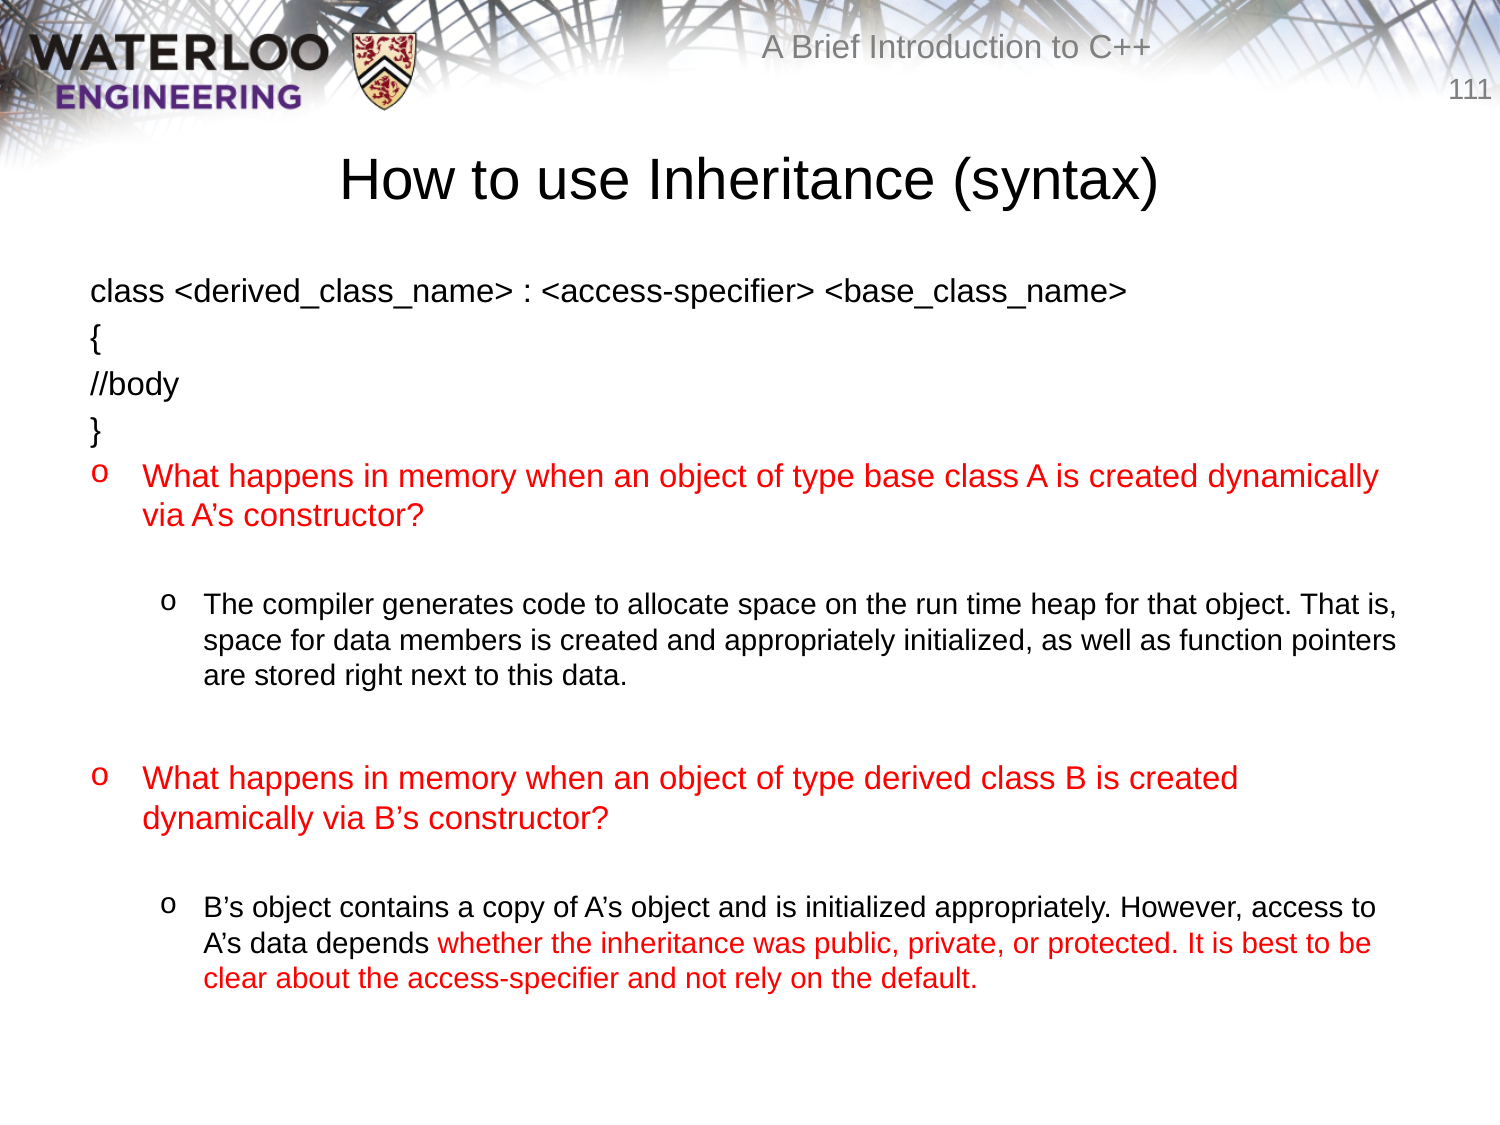

# How to use Inheritance (syntax)
class <derived_class_name> : <access-specifier> <base_class_name>
{
//body
}
What happens in memory when an object of type base class A is created dynamically via A’s constructor?

The compiler generates code to allocate space on the run time heap for that object. That is, space for data members is created and appropriately initialized, as well as function pointers are stored right next to this data.

What happens in memory when an object of type derived class B is created dynamically via B’s constructor?

B’s object contains a copy of A’s object and is initialized appropriately. However, access to A’s data depends whether the inheritance was public, private, or protected. It is best to be clear about the access-specifier and not rely on the default.